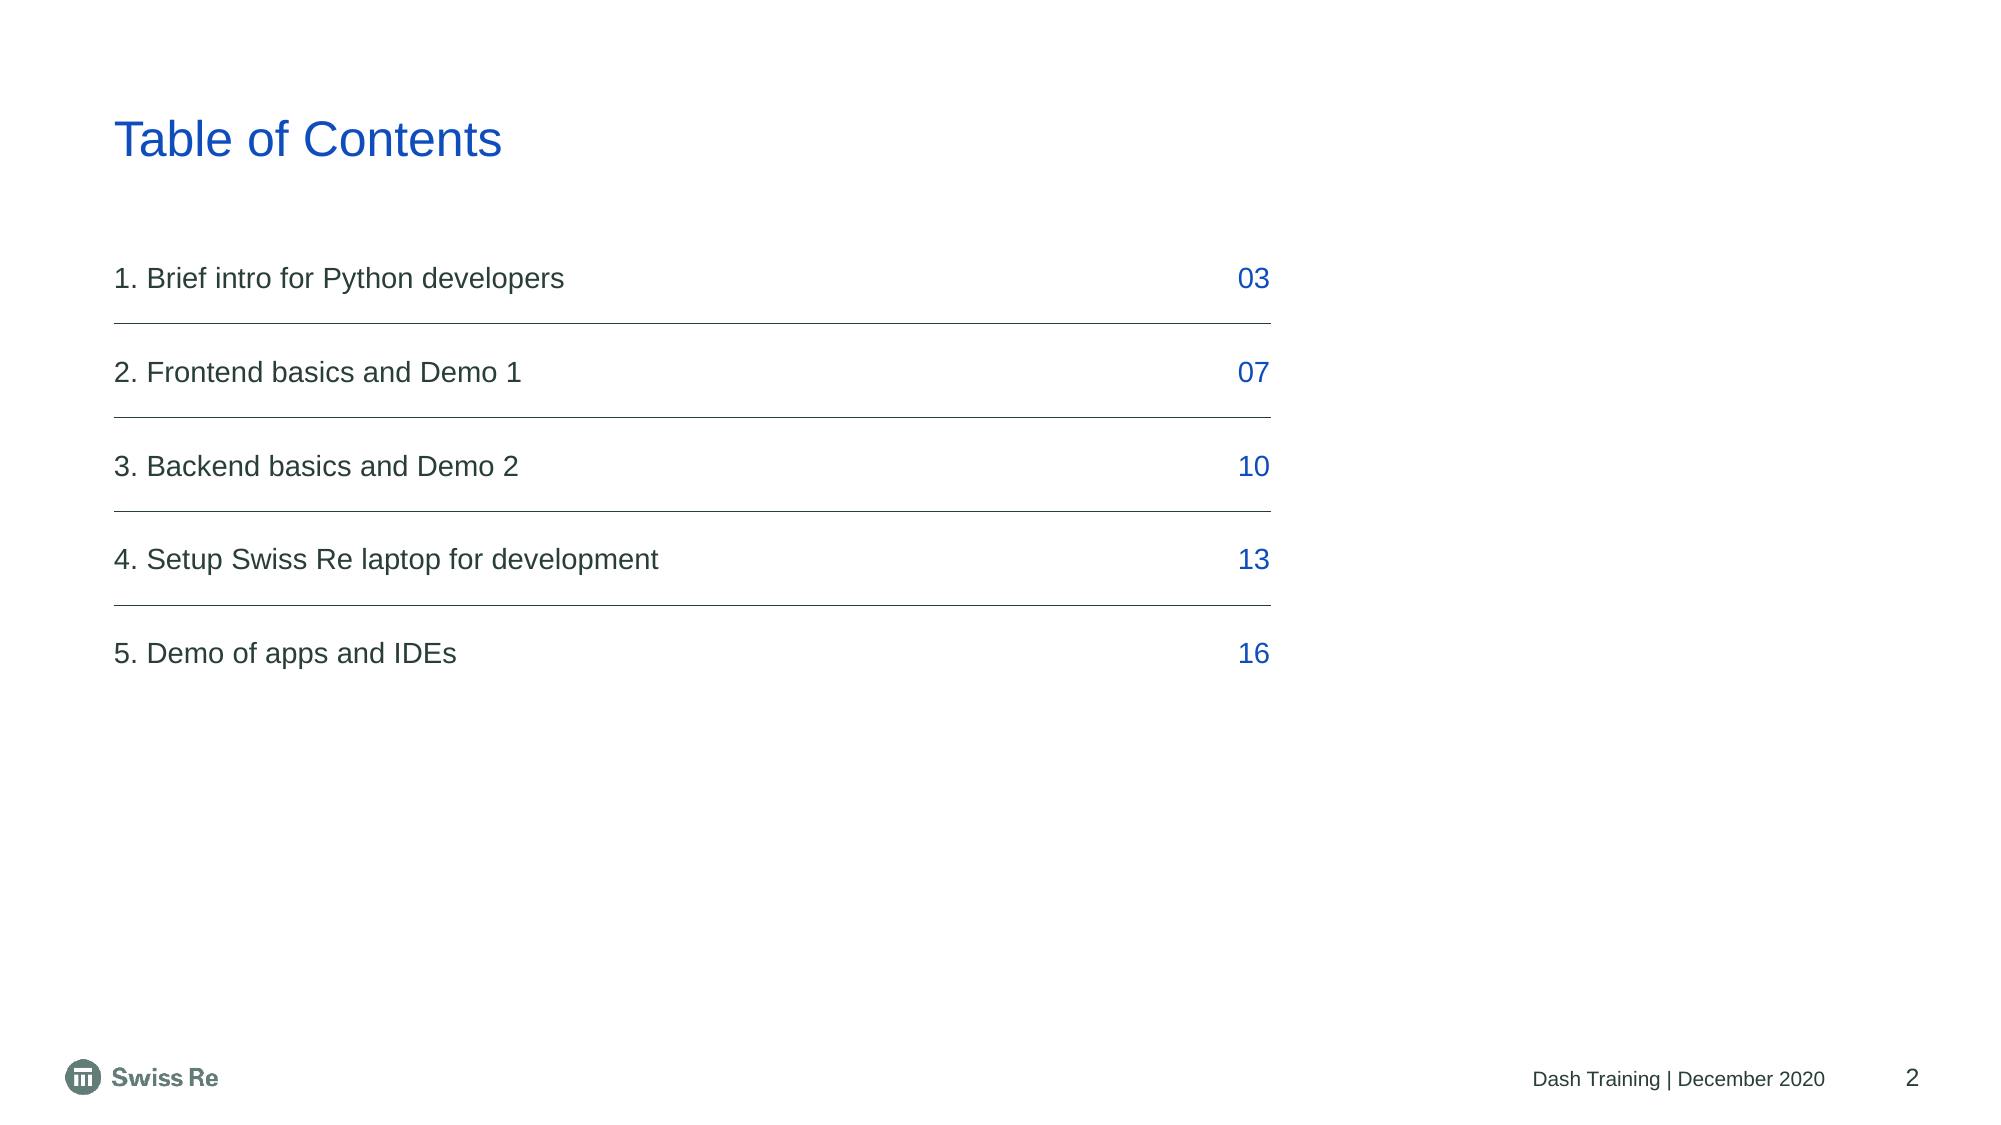

# Table of Contents
1. Brief intro for Python developers
03
2. Frontend basics and Demo 1
07
3. Backend basics and Demo 2
10
4. Setup Swiss Re laptop for development
13
5. Demo of apps and IDEs
16
2